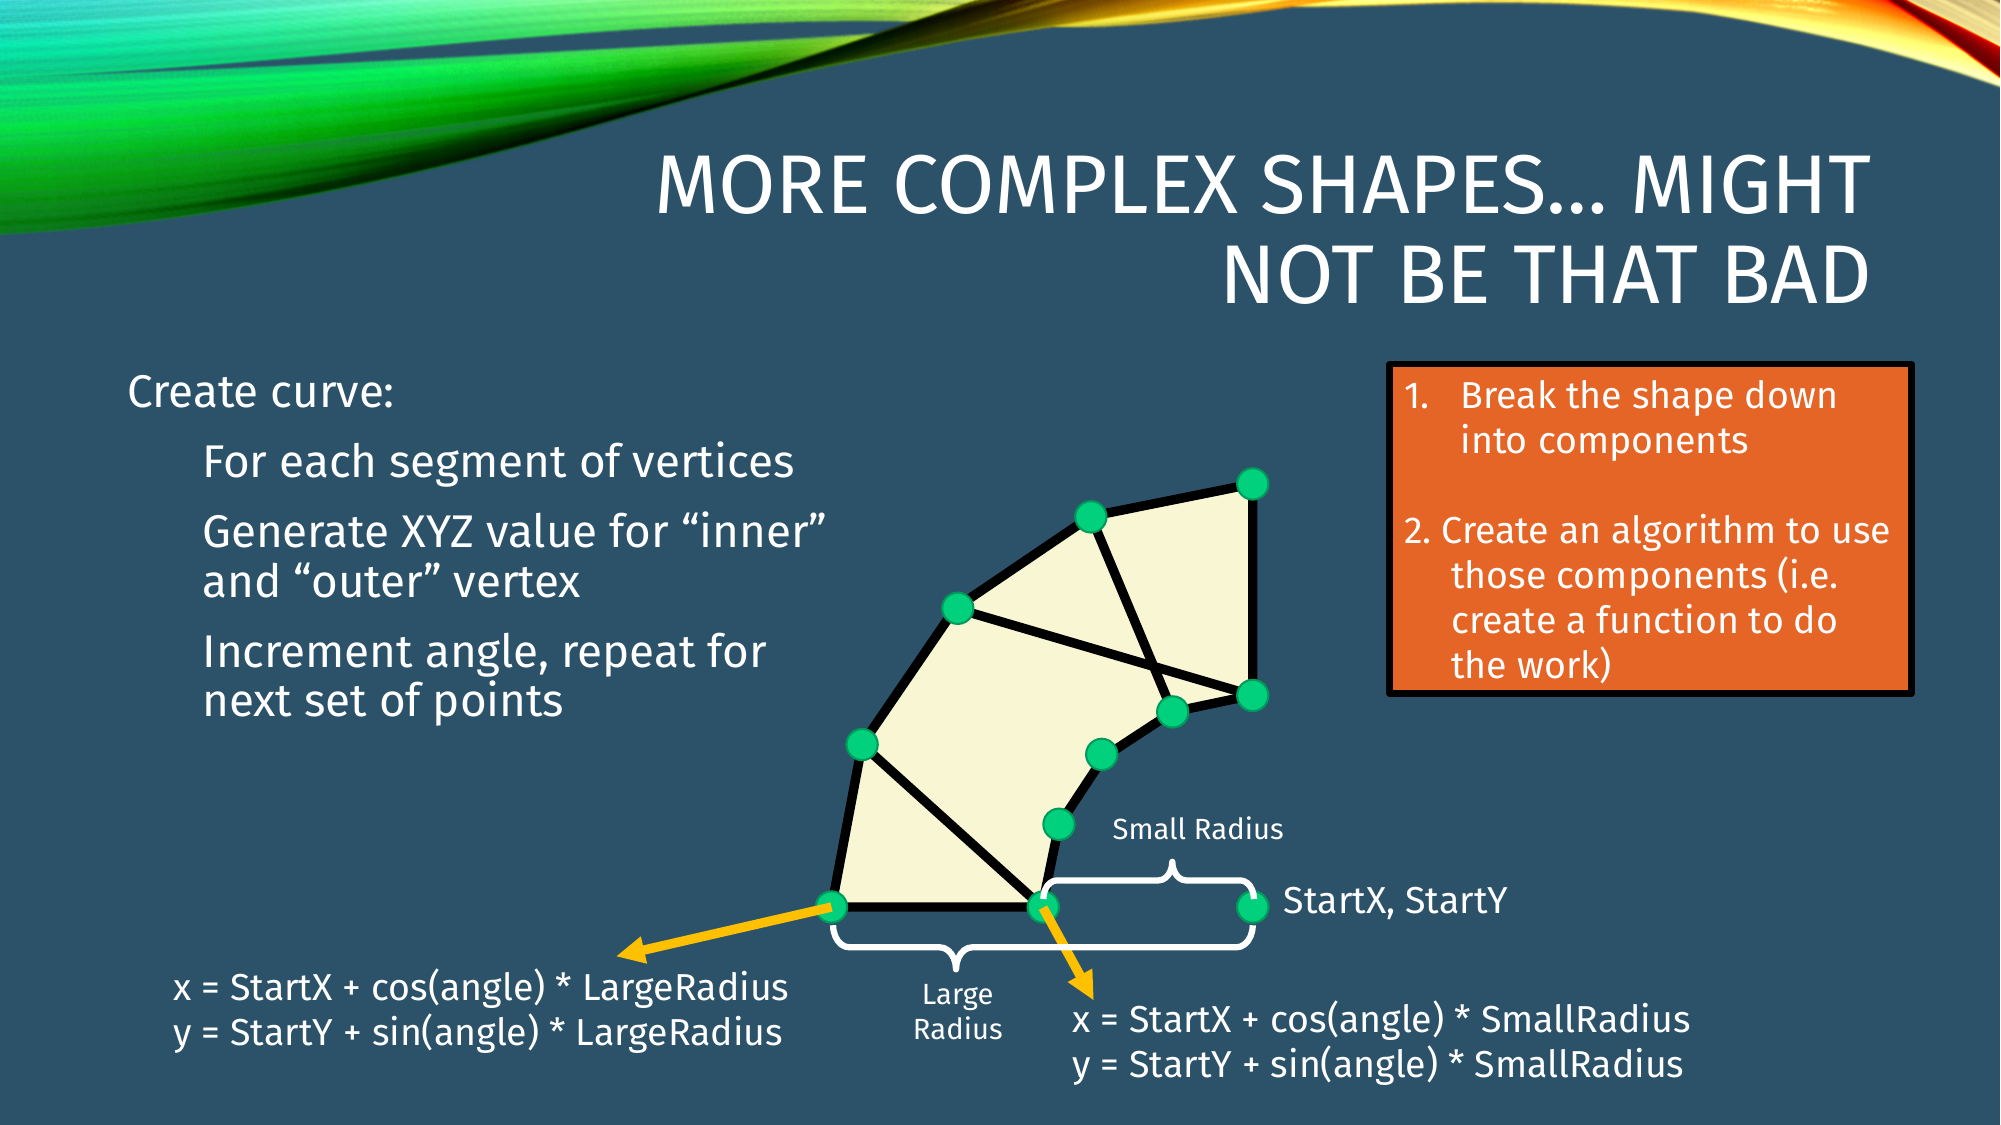

# More complex shapes… might not be that bad
Create curve:
	For each segment of vertices
	Generate XYZ value for “inner” and “outer” vertex
	Increment angle, repeat for next set of points

Break the shape down into components

2. Create an algorithm to use those components (i.e. create a function to do the work)

Small Radius
Large Radius

StartX, StartY

x = StartX + cos(angle) * LargeRadius
y = StartY + sin(angle) * LargeRadius
x = StartX + cos(angle) * SmallRadius
y = StartY + sin(angle) * SmallRadius